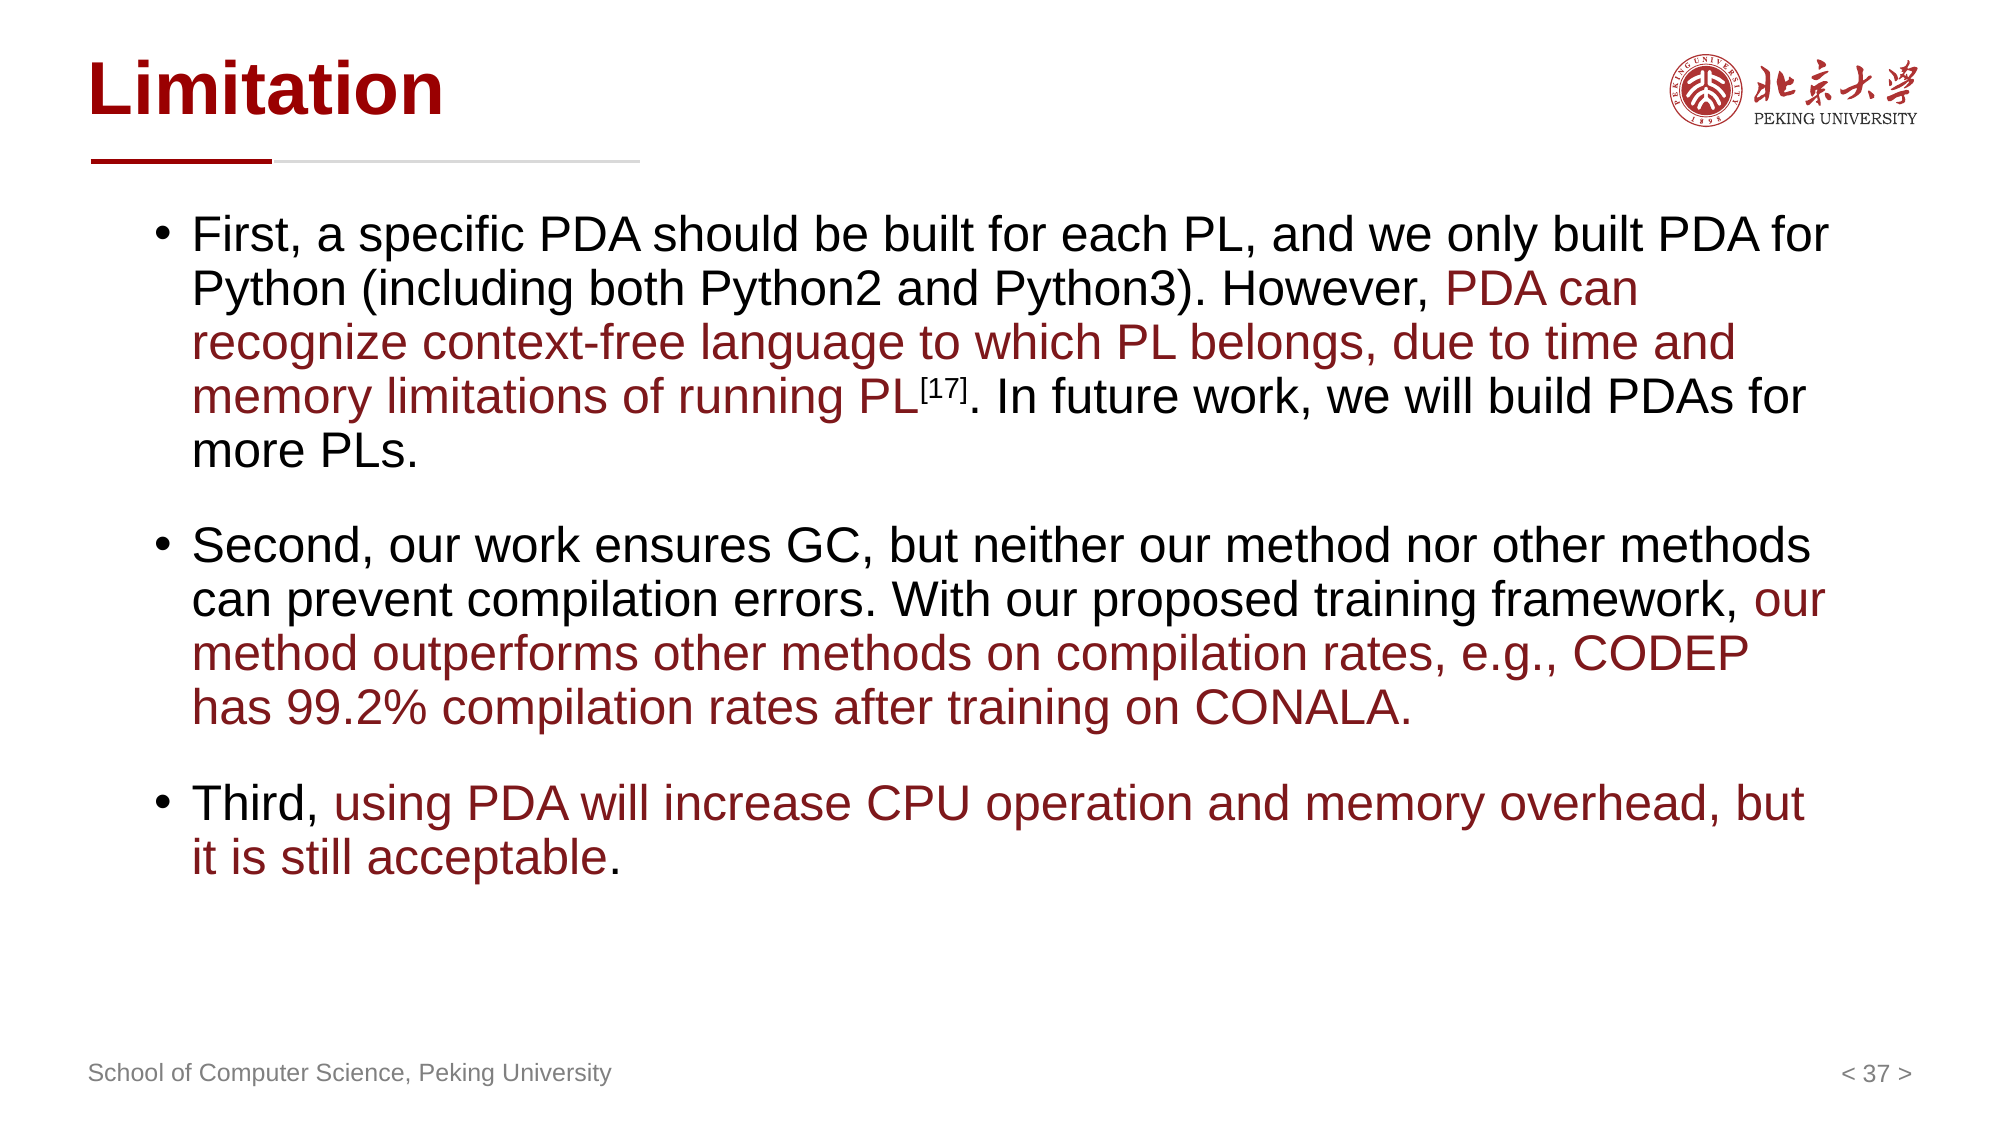

Limitation
First, a specific PDA should be built for each PL, and we only built PDA for Python (including both Python2 and Python3). However, PDA can recognize context-free language to which PL belongs, due to time and memory limitations of running PL[17]. In future work, we will build PDAs for more PLs.
Second, our work ensures GC, but neither our method nor other methods can prevent compilation errors. With our proposed training framework, our method outperforms other methods on compilation rates, e.g., CODEP has 99.2% compilation rates after training on CONALA.
Third, using PDA will increase CPU operation and memory overhead, but it is still acceptable.